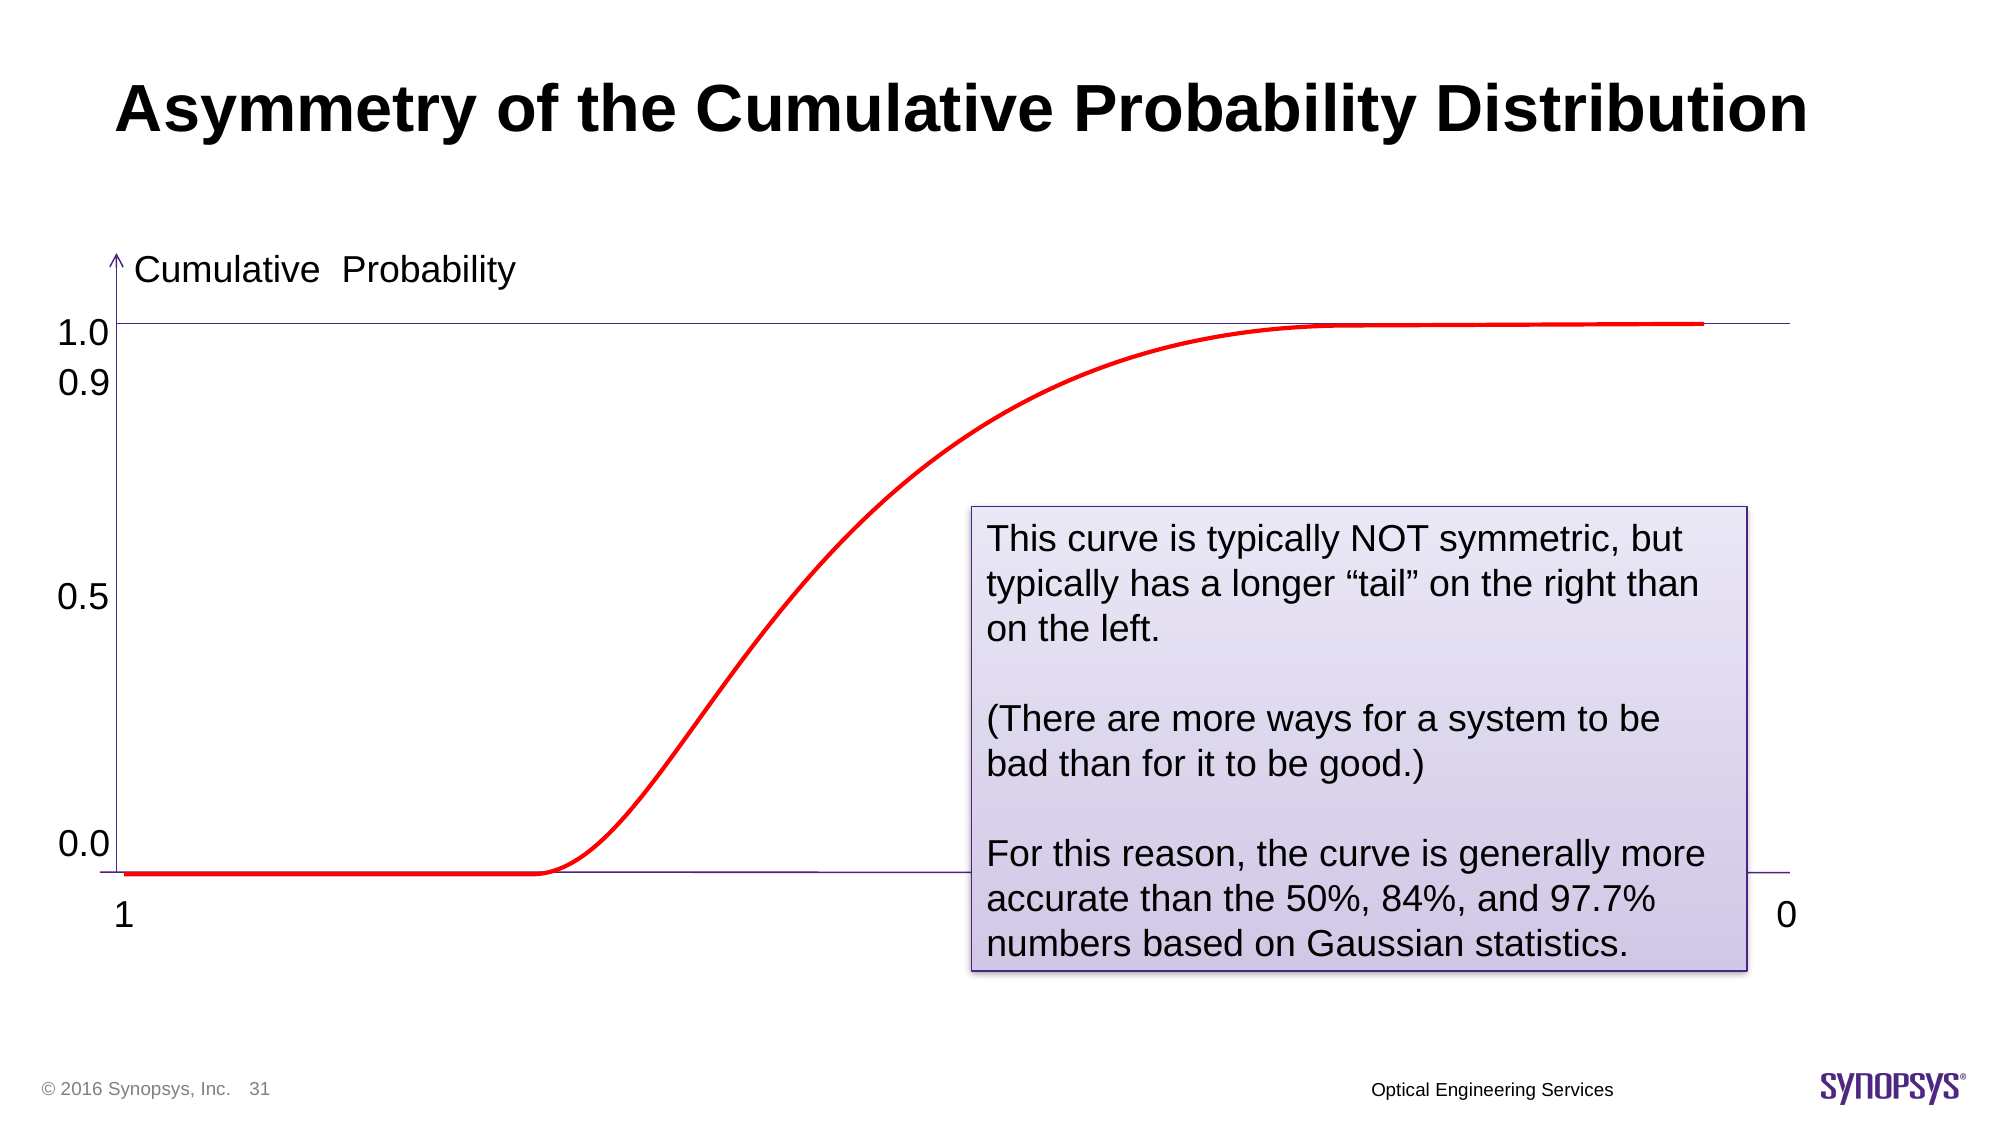

# Asymmetry of the Cumulative Probability Distribution
Cumulative  Probability
1.0

0.9
This curve is typically NOT symmetric, but typically has a longer “tail” on the right than on the left.

(There are more ways for a system to be bad than for it to be good.)

For this reason, the curve is generally more accurate than the 50%, 84%, and 97.7% numbers based on Gaussian statistics.
0.5
0.0
1
0